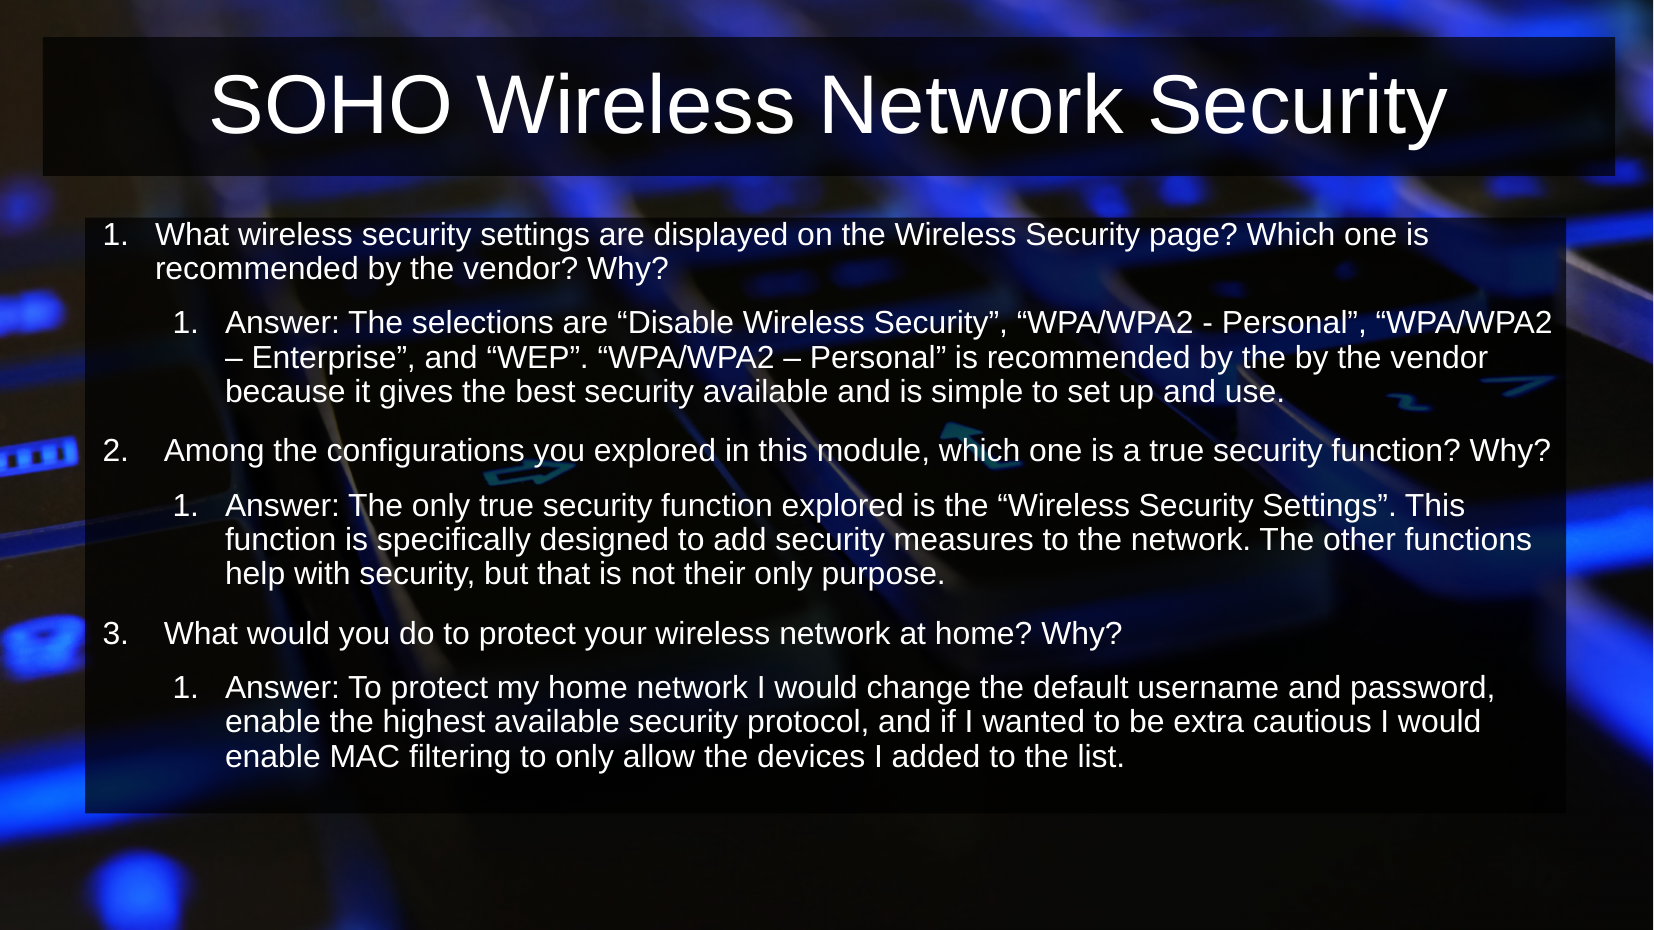

# SOHO Wireless Network Security
What wireless security settings are displayed on the Wireless Security page? Which one is recommended by the vendor? Why?
Answer: The selections are “Disable Wireless Security”, “WPA/WPA2 - Personal”, “WPA/WPA2 – Enterprise”, and “WEP”. “WPA/WPA2 – Personal” is recommended by the by the vendor because it gives the best security available and is simple to set up and use.
 Among the configurations you explored in this module, which one is a true security function? Why?
Answer: The only true security function explored is the “Wireless Security Settings”. This function is specifically designed to add security measures to the network. The other functions help with security, but that is not their only purpose.
 What would you do to protect your wireless network at home? Why?
Answer: To protect my home network I would change the default username and password, enable the highest available security protocol, and if I wanted to be extra cautious I would enable MAC filtering to only allow the devices I added to the list.